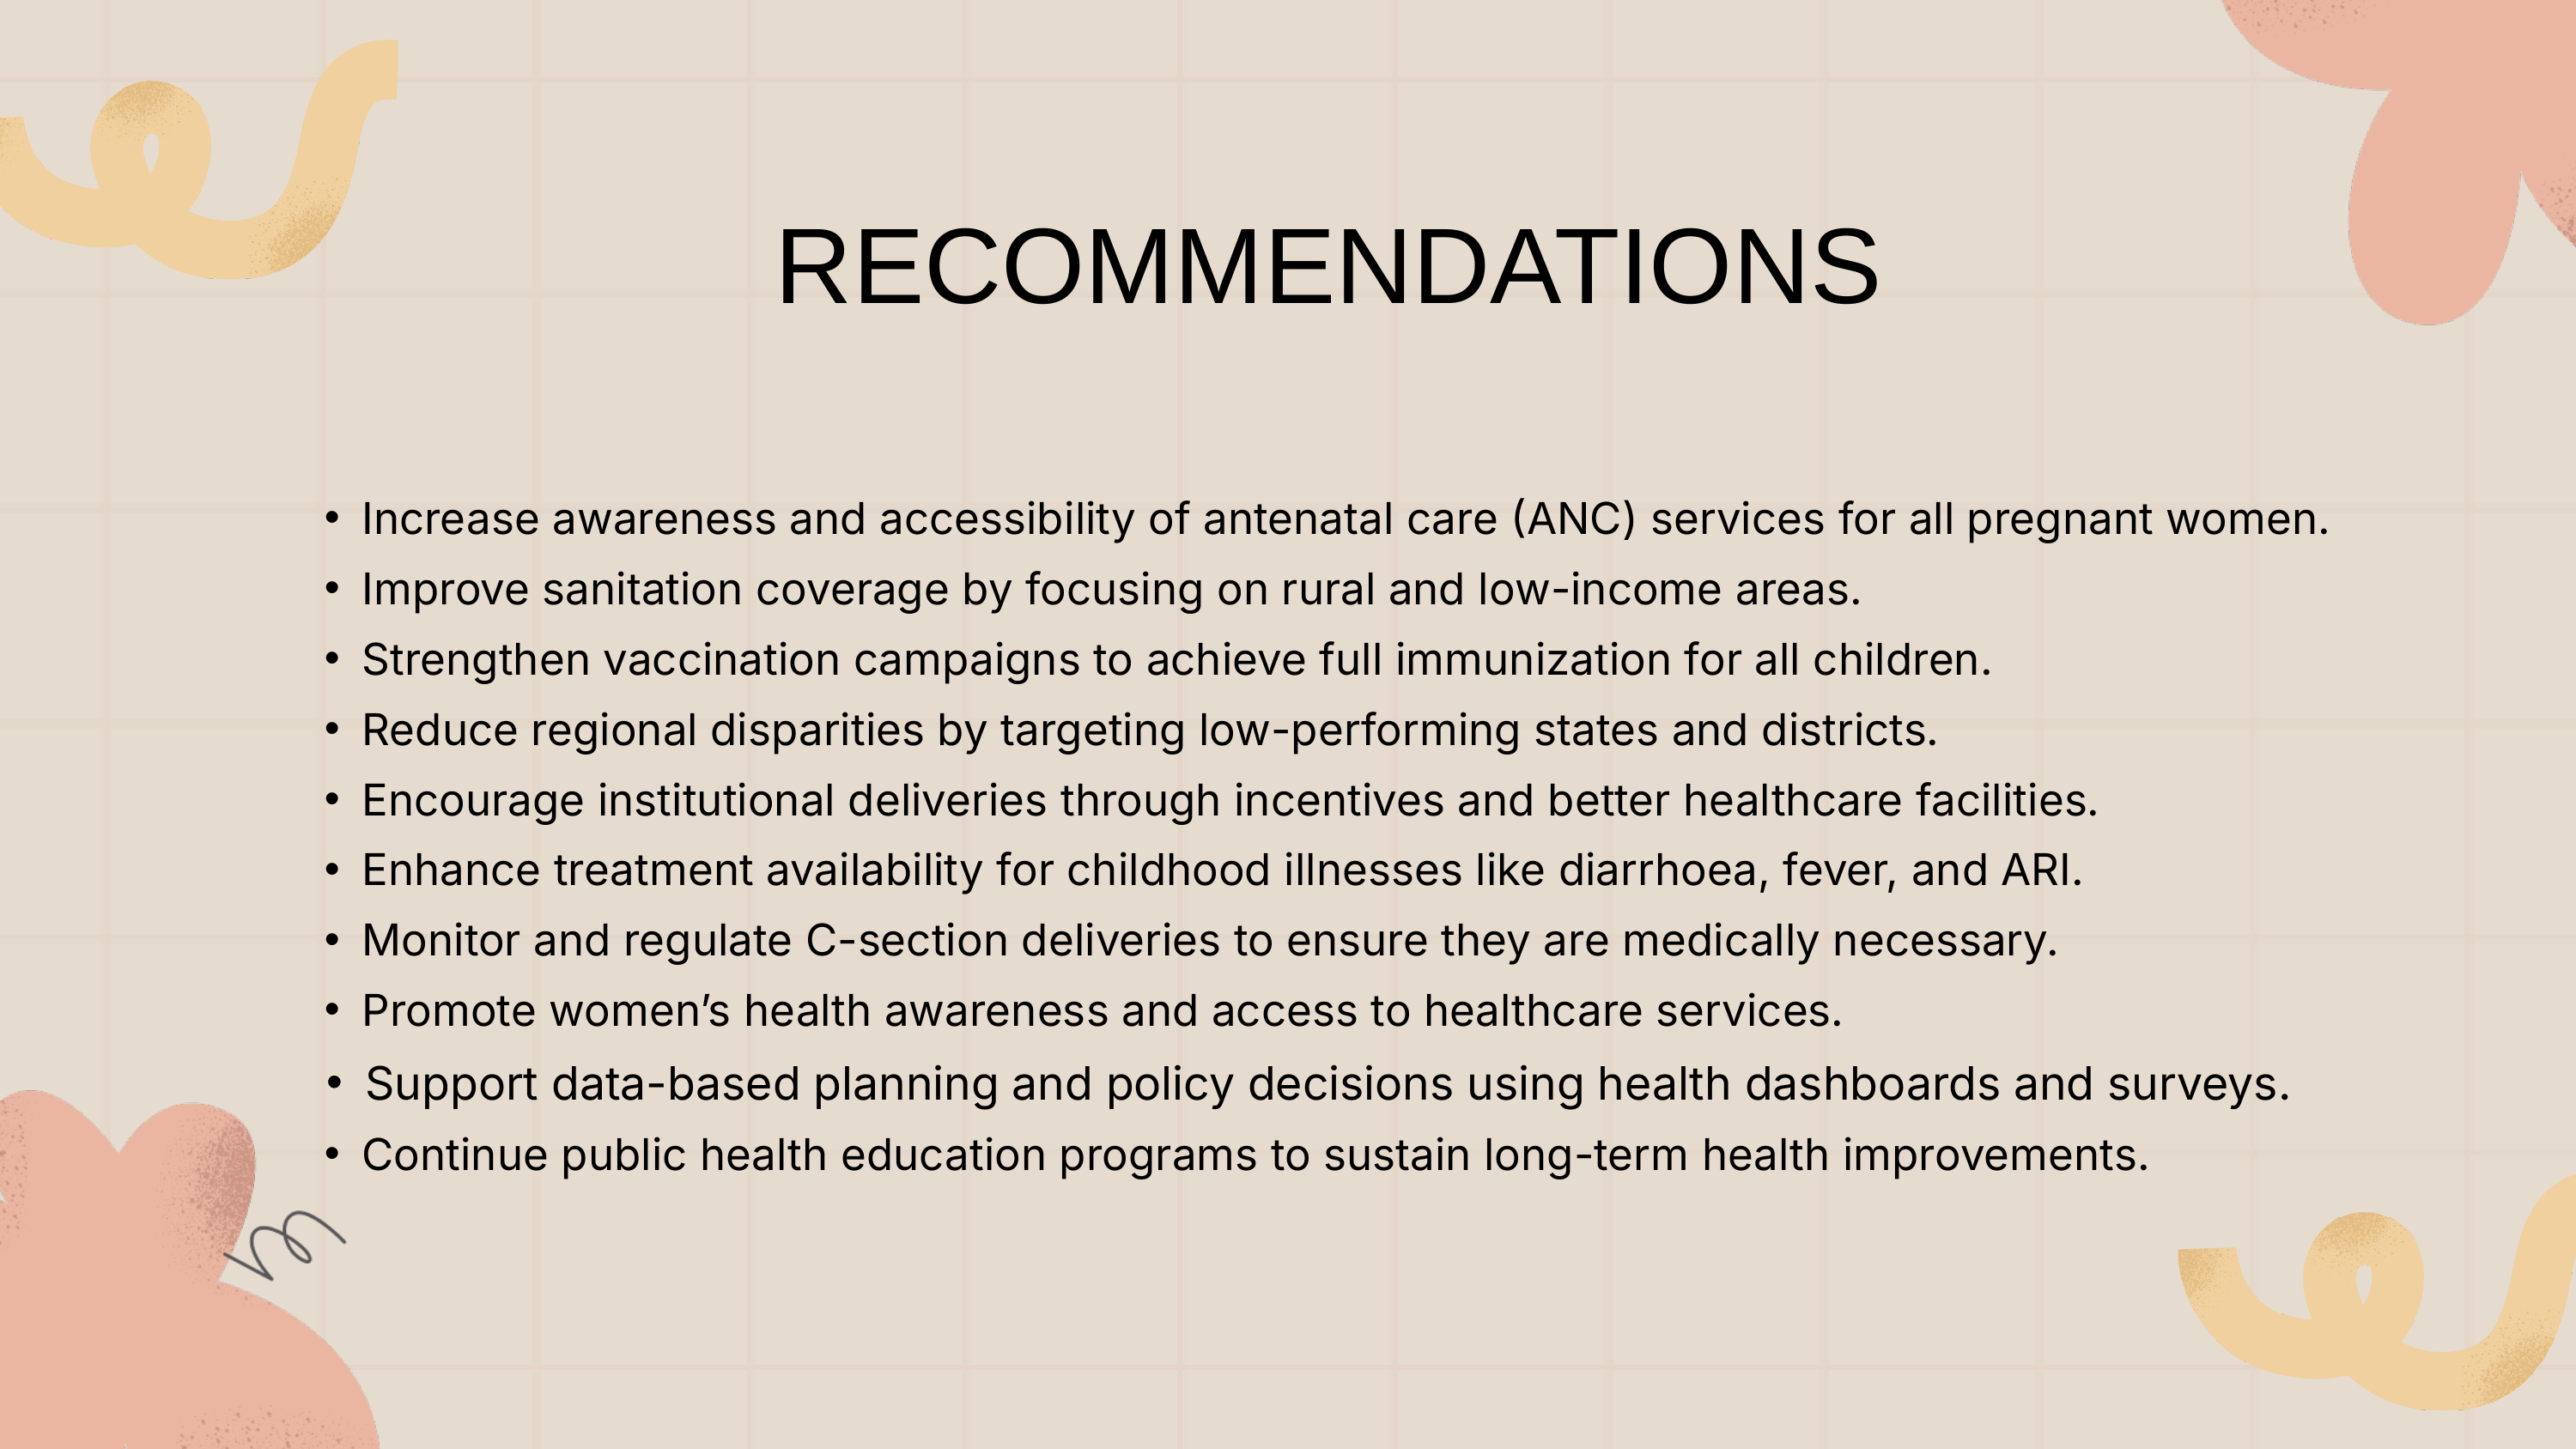

RECOMMENDATIONS
Increase awareness and accessibility of antenatal care (ANC) services for all pregnant women.
Improve sanitation coverage by focusing on rural and low-income areas.
Strengthen vaccination campaigns to achieve full immunization for all children.
Reduce regional disparities by targeting low-performing states and districts.
Encourage institutional deliveries through incentives and better healthcare facilities.
Enhance treatment availability for childhood illnesses like diarrhoea, fever, and ARI.
Monitor and regulate C-section deliveries to ensure they are medically necessary.
Promote women’s health awareness and access to healthcare services.
Support data-based planning and policy decisions using health dashboards and surveys.
Continue public health education programs to sustain long-term health improvements.